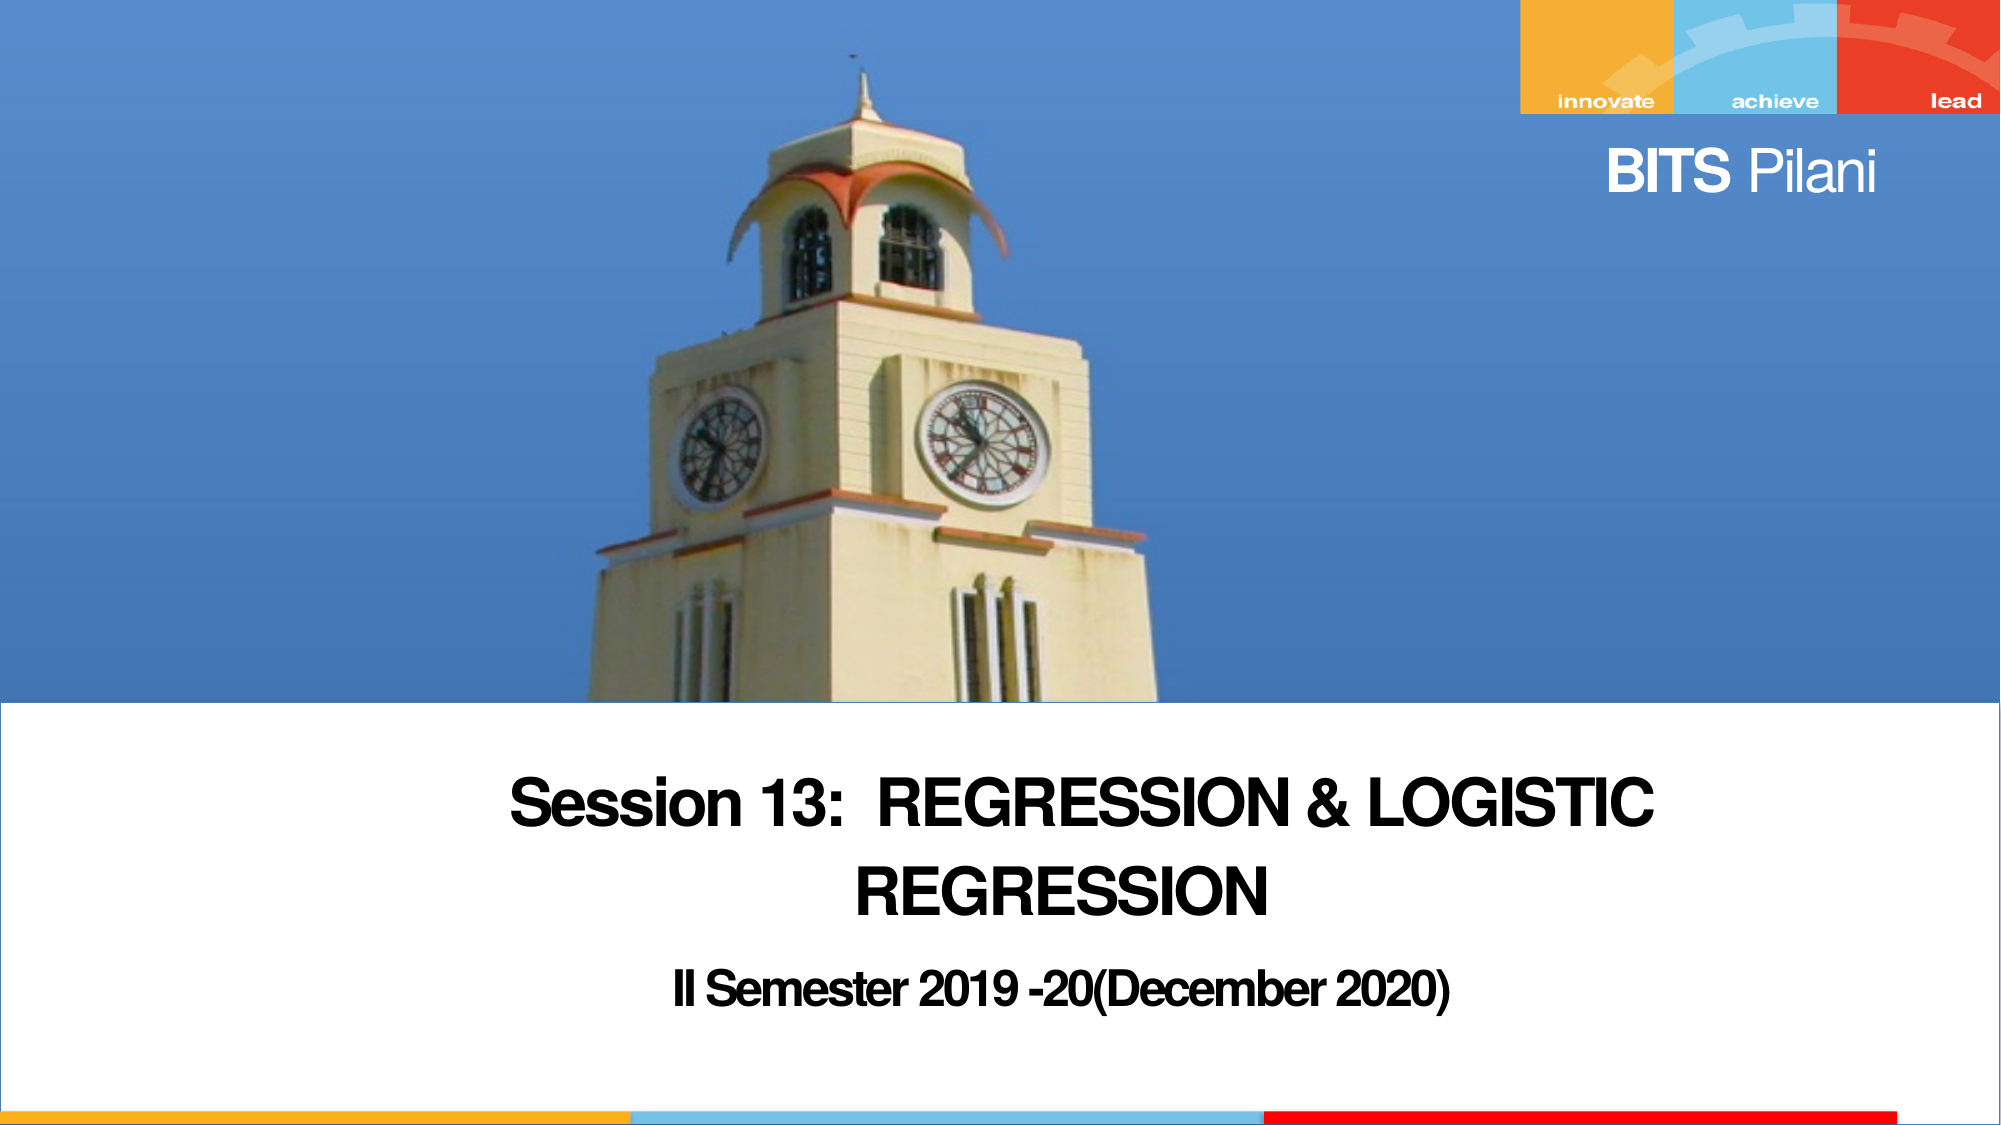

Session 13:  REGRESSION & LOGISTIC REGRESSION
II Semester 2019 -20(December 2020)